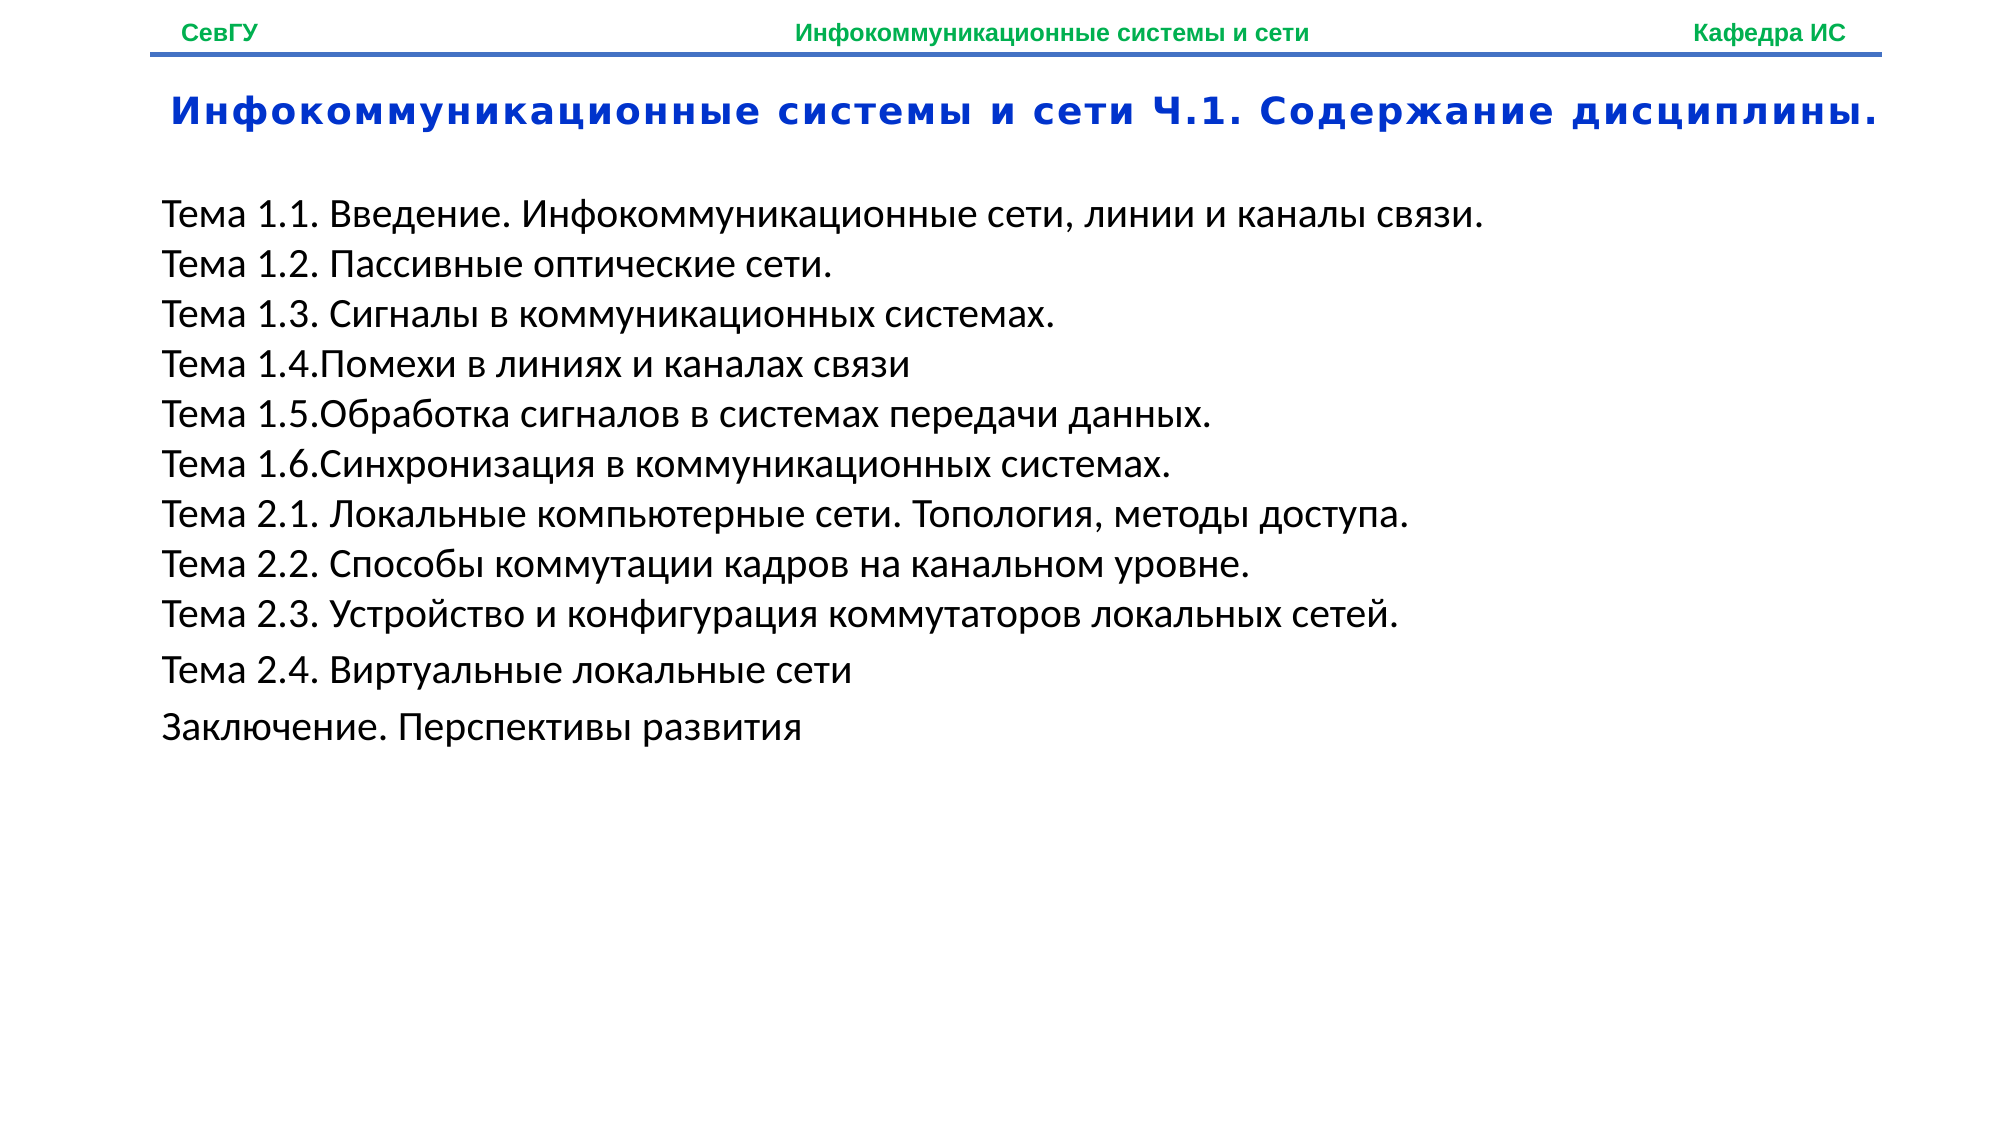

СевГУ                                                                             Инфокоммуникационные системы и сети                                                       Кафедра ИС
Инфокоммуникационные системы и сети Ч.1. Содержание дисциплины.

Тема 1.1. Введение. Инфокоммуникационные сети, линии и каналы связи.
Тема 1.2. Пассивные оптические сети.
Тема 1.3. Сигналы в коммуникационных системах.
Тема 1.4.Помехи в линиях и каналах связи
Тема 1.5.Обработка сигналов в системах передачи данных.
Тема 1.6.Синхронизация в коммуникационных системах.
Тема 2.1. Локальные компьютерные сети. Топология, методы доступа.
Тема 2.2. Способы коммутации кадров на канальном уровне.
Тема 2.3. Устройство и конфигурация коммутаторов локальных сетей.
Тема 2.4. Виртуальные локальные сети
Заключение. Перспективы развития